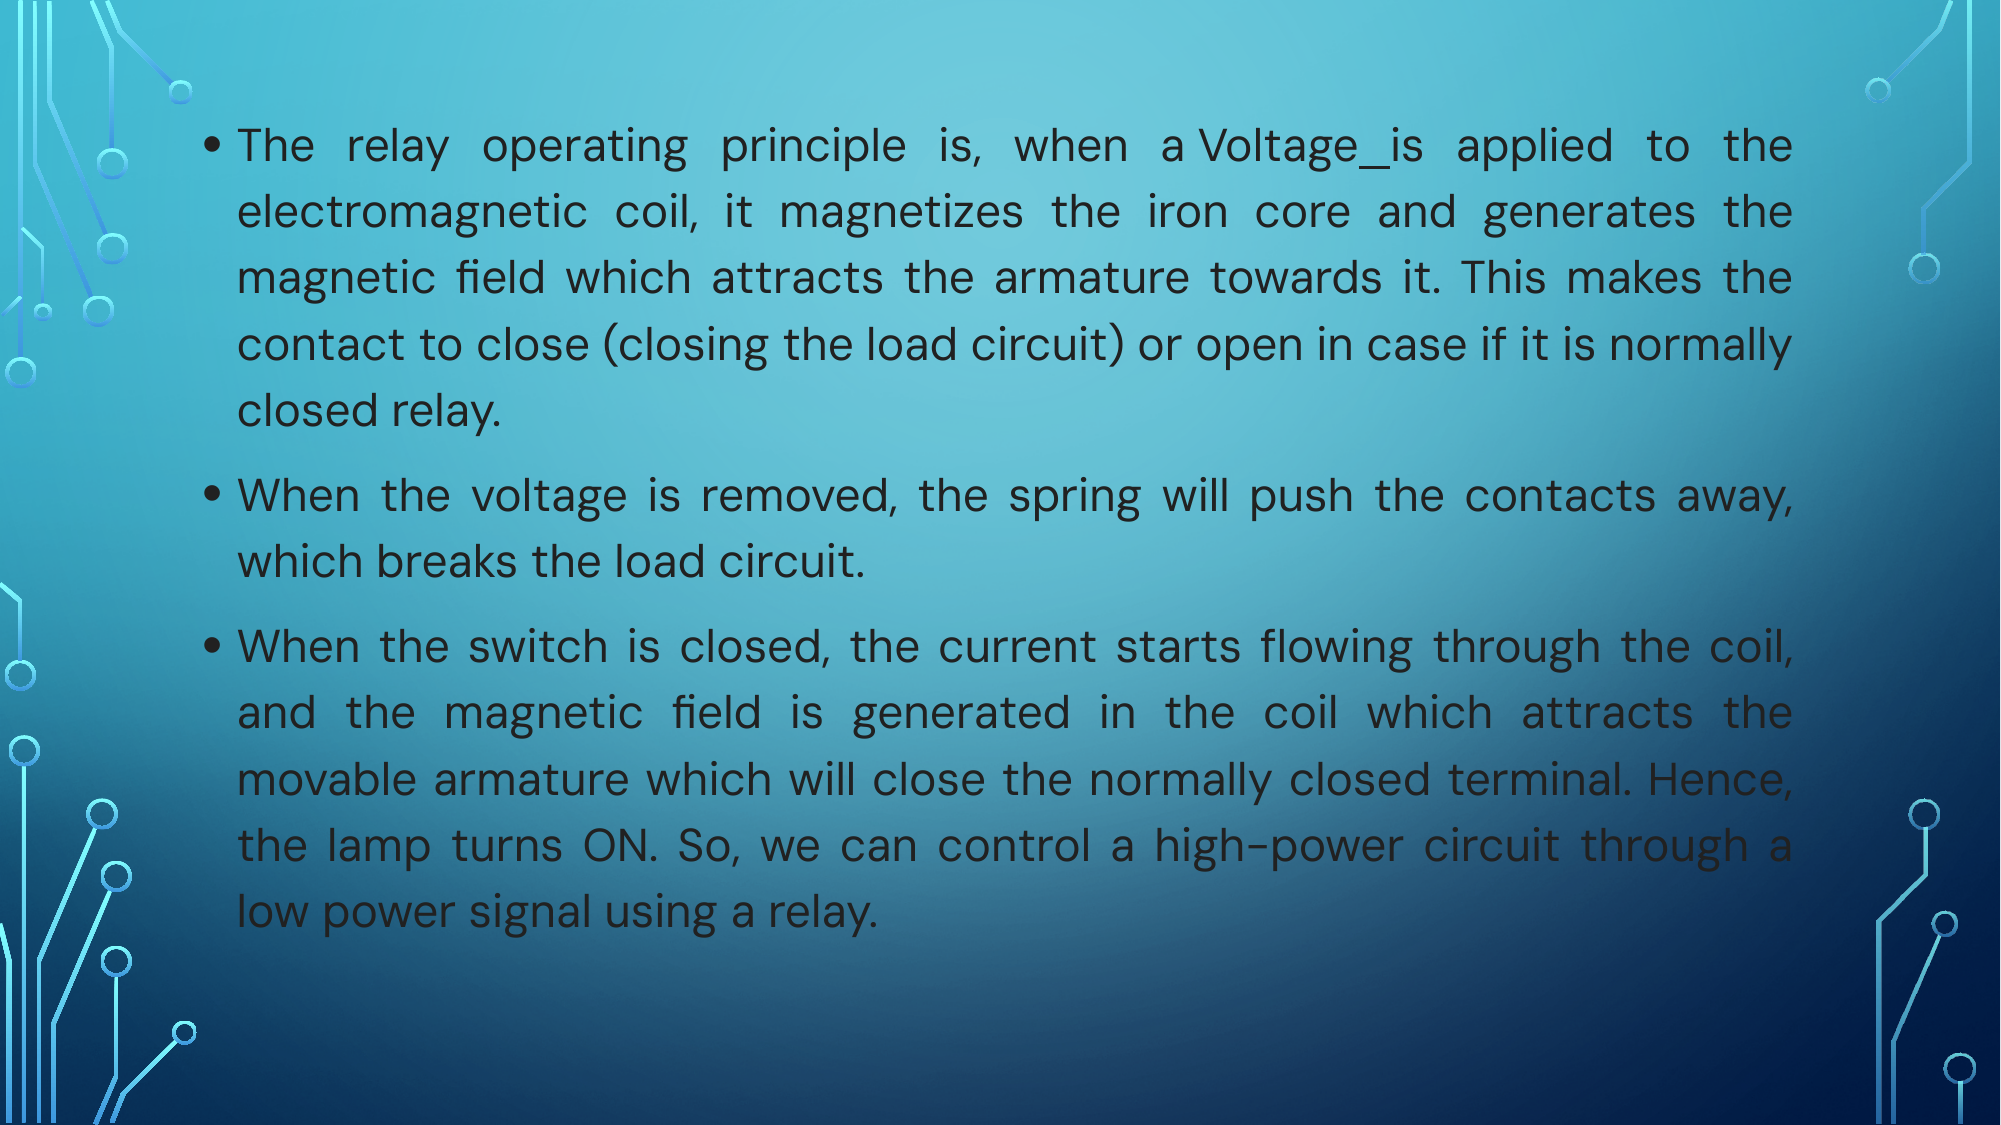

The relay operating principle is, when a Voltage is applied to the electromagnetic coil, it magnetizes the iron core and generates the magnetic field which attracts the armature towards it. This makes the contact to close (closing the load circuit) or open in case if it is normally closed relay.
When the voltage is removed, the spring will push the contacts away, which breaks the load circuit.
When the switch is closed, the current starts flowing through the coil, and the magnetic field is generated in the coil which attracts the movable armature which will close the normally closed terminal. Hence, the lamp turns ON. So, we can control a high-power circuit through a low power signal using a relay.